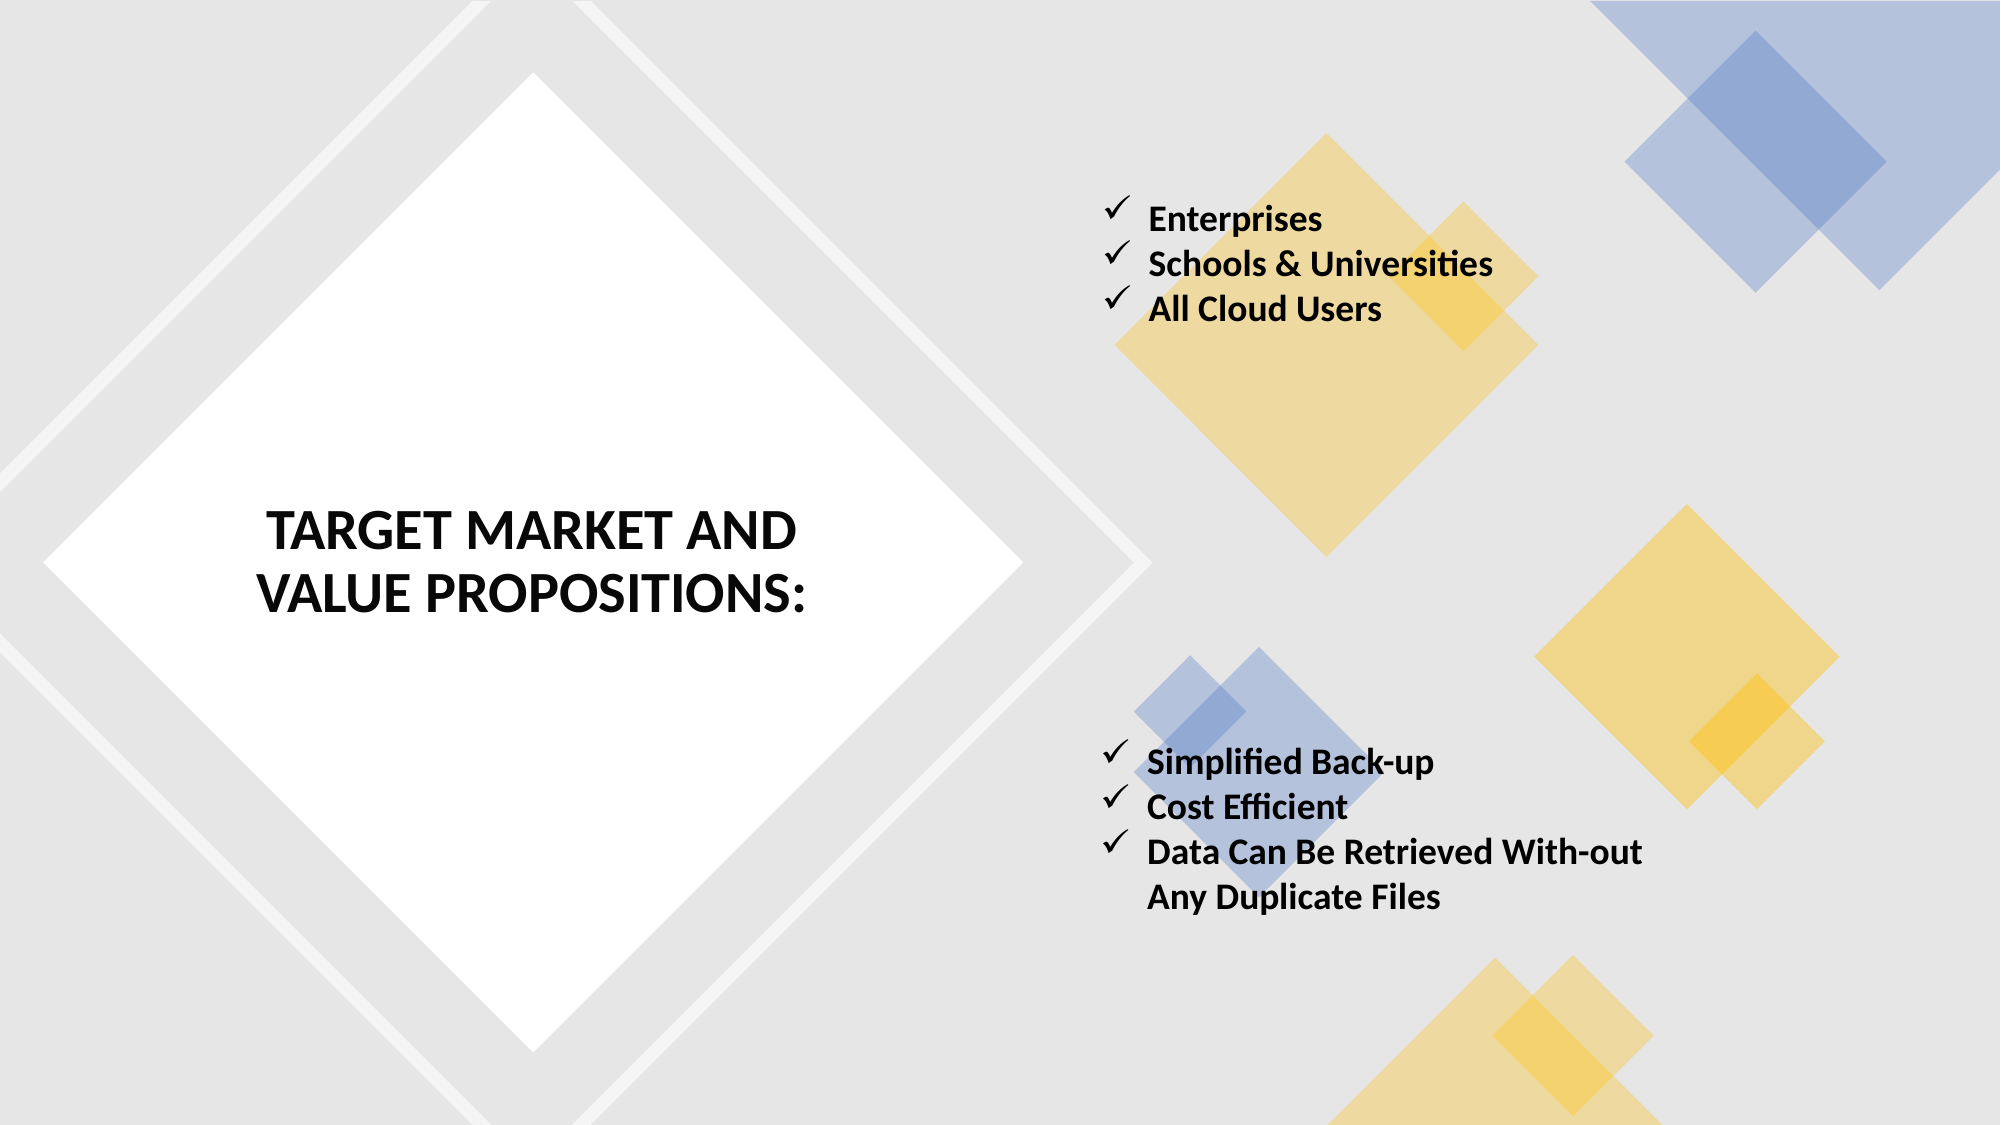

Enterprises
Schools & Universities
All Cloud Users

TARGET MARKET AND VALUE PROPOSITIONS:

Simplified Back-up
Cost Efficient
Data Can Be Retrieved With-out Any Duplicate Files